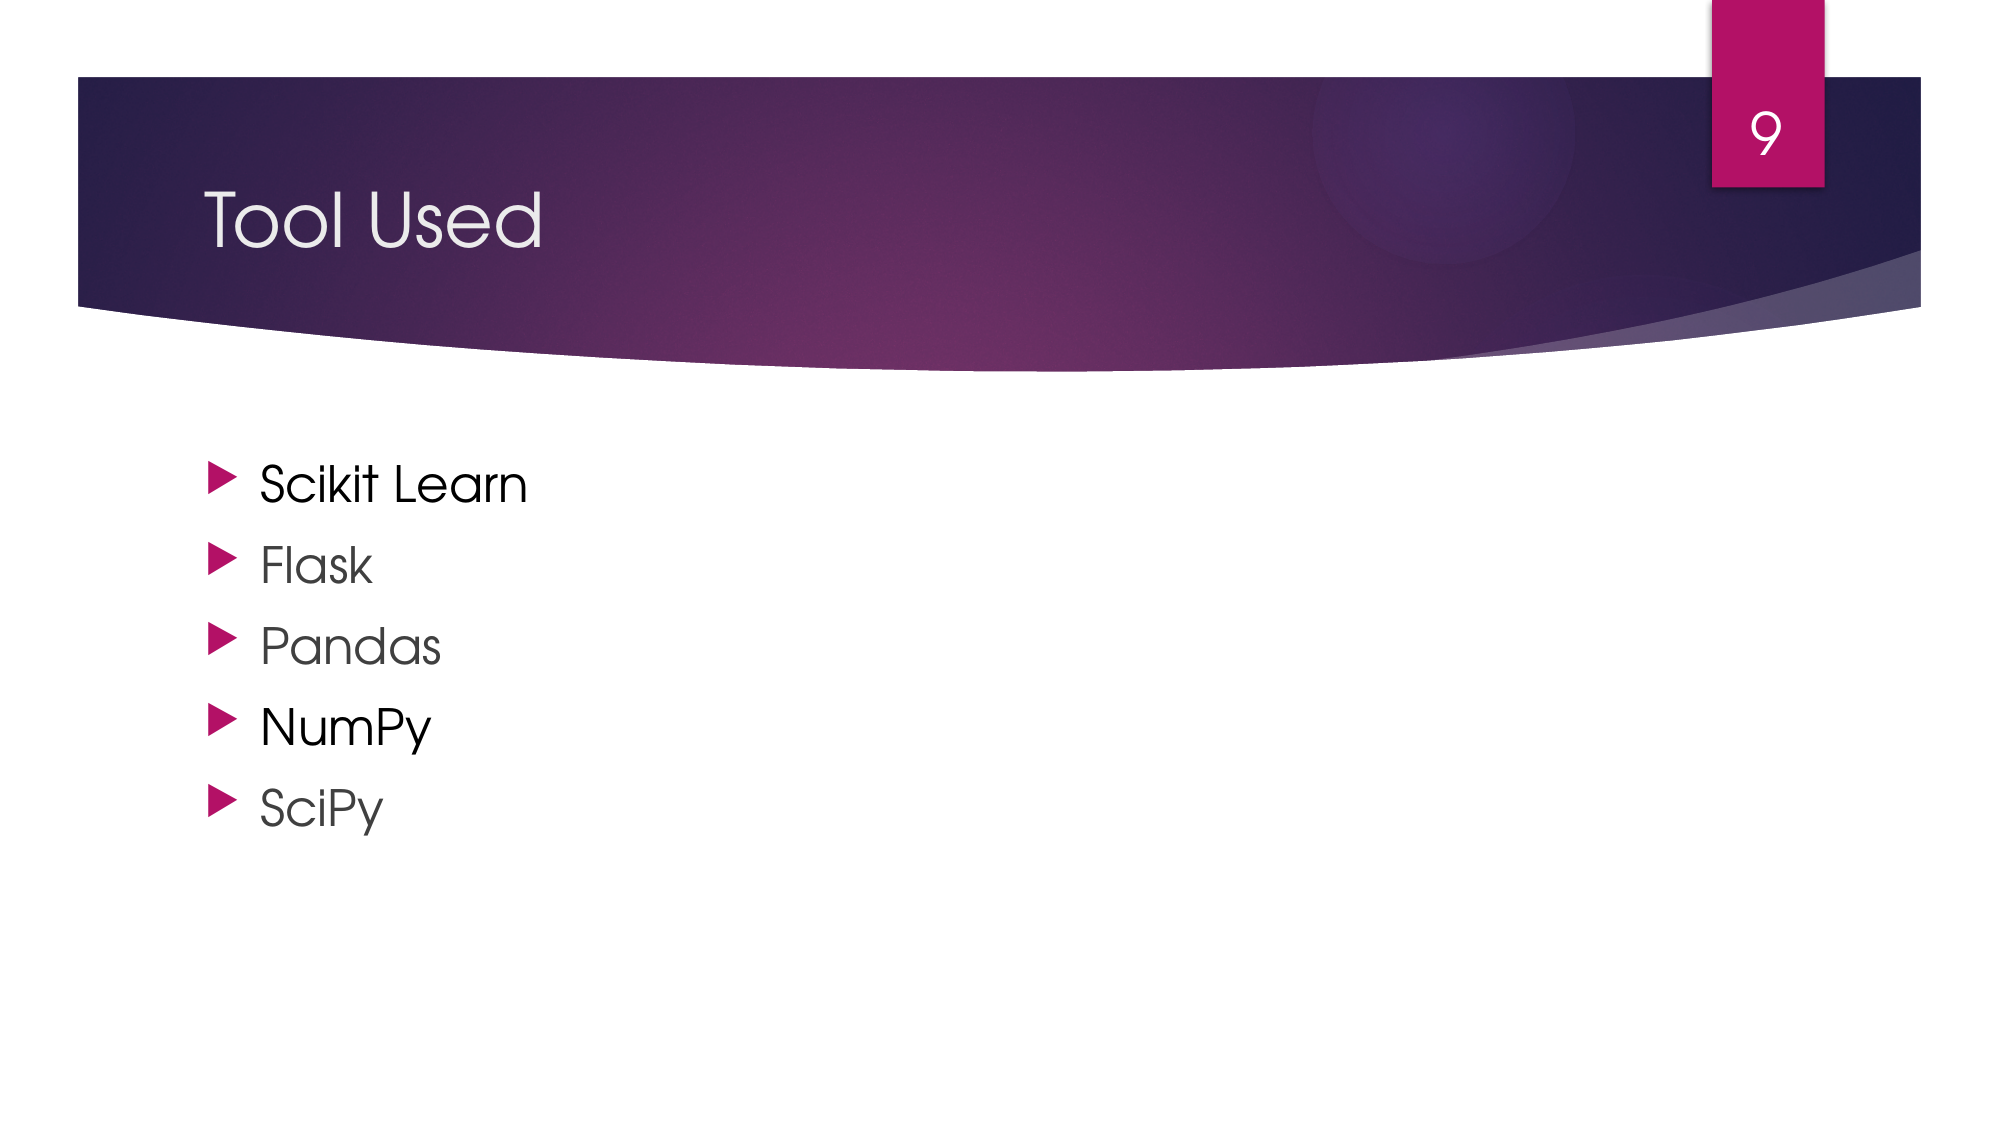

9
Tool Used
Scikit Learn
Flask
Pandas
NumPy
SciPy